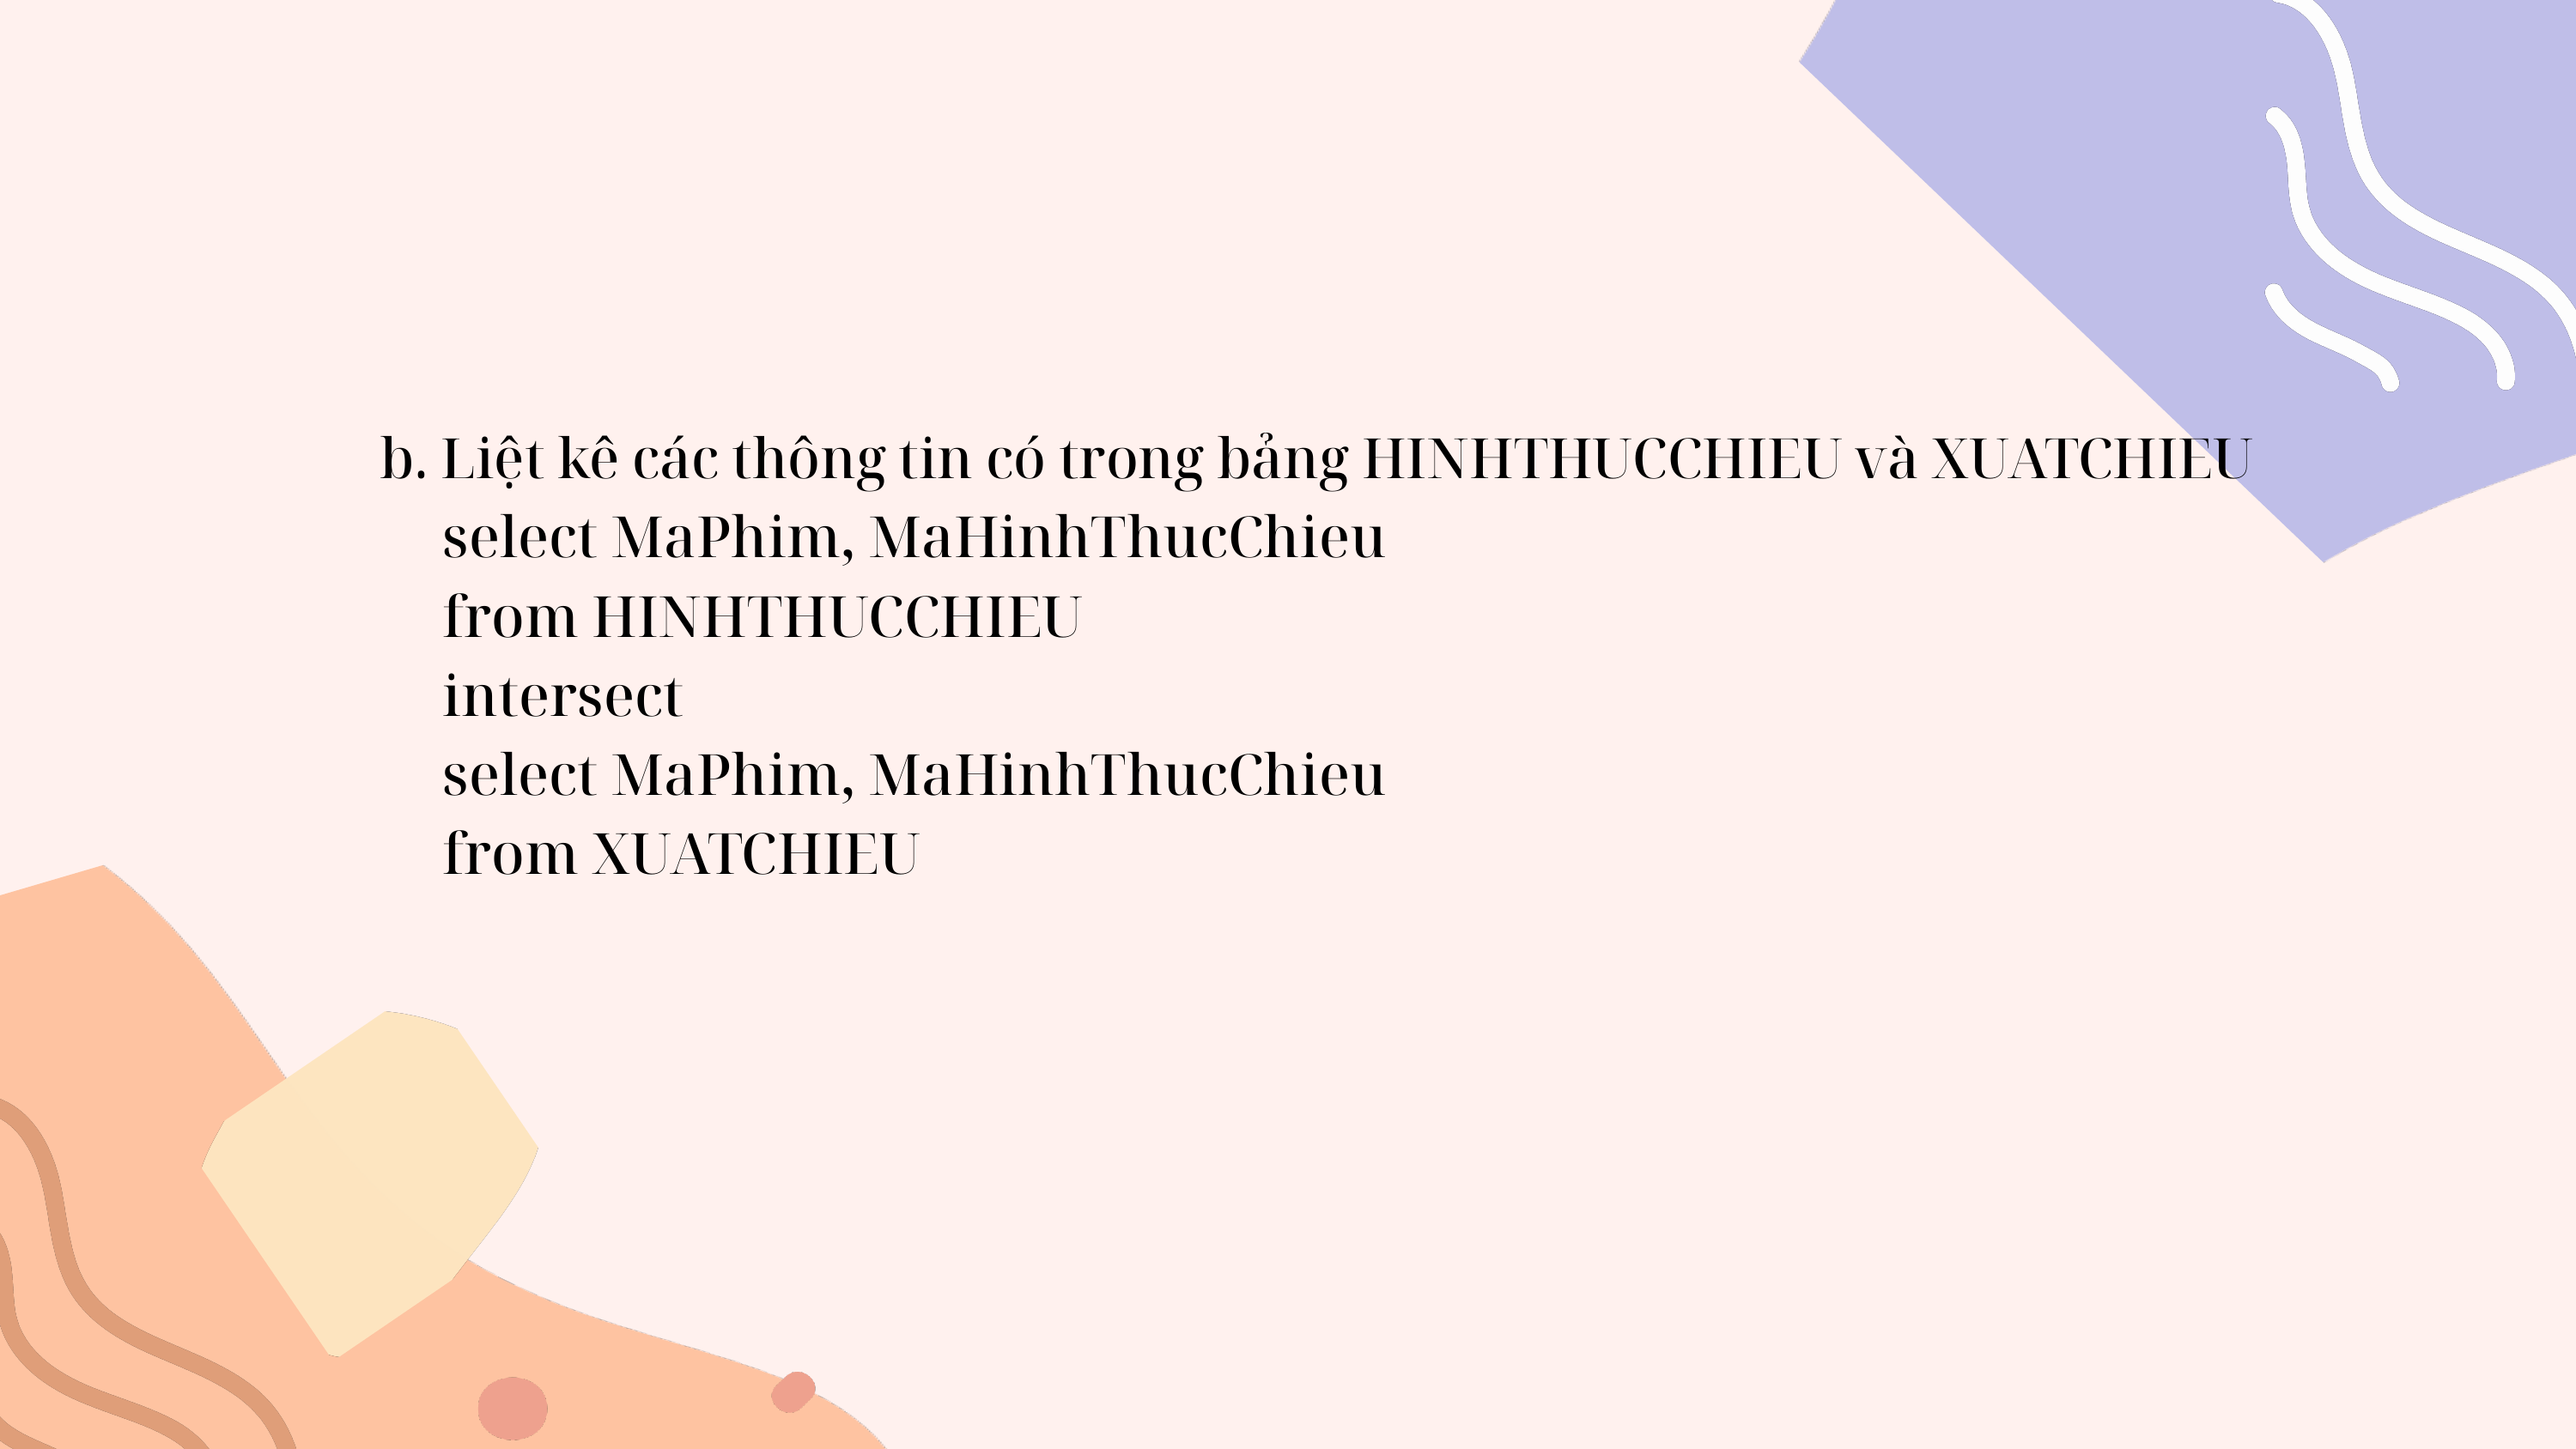

b. Liệt kê các thông tin có trong bảng HINHTHUCCHIEU và XUATCHIEU
     select MaPhim, MaHinhThucChieu
     from HINHTHUCCHIEU
     intersect
     select MaPhim, MaHinhThucChieu
     from XUATCHIEU